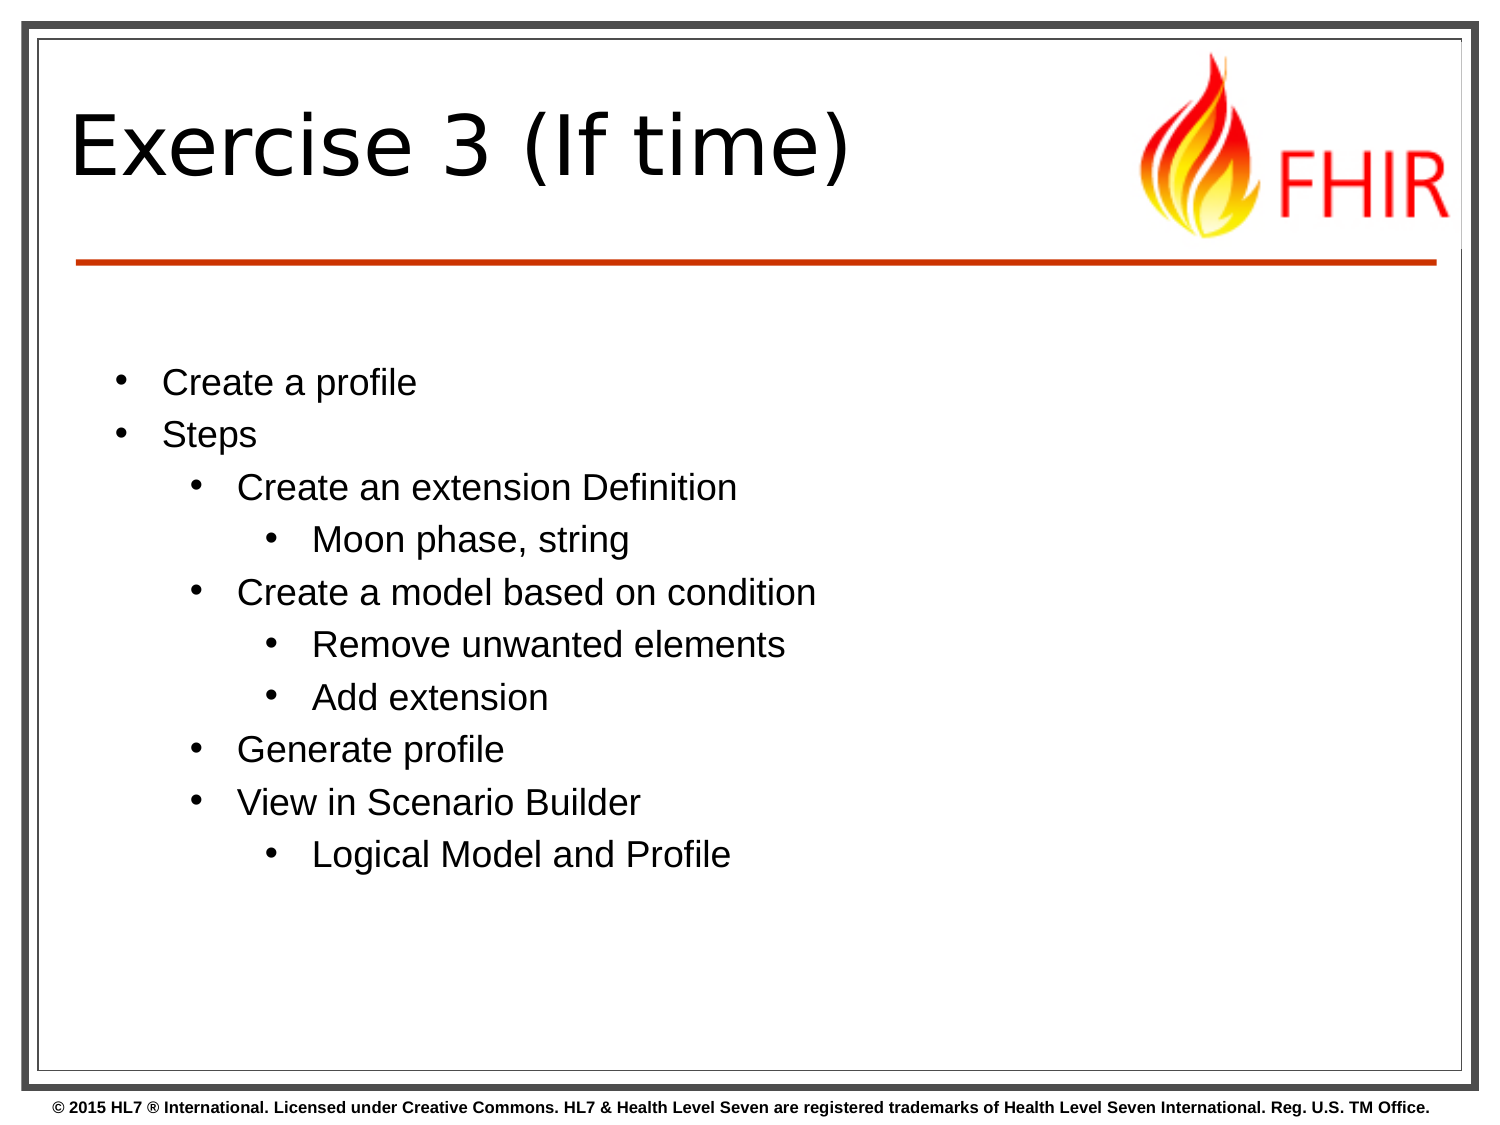

# Exercise 3 (If time)
Create a profile
Steps
Create an extension Definition
Moon phase, string
Create a model based on condition
Remove unwanted elements
Add extension
Generate profile
View in Scenario Builder
Logical Model and Profile